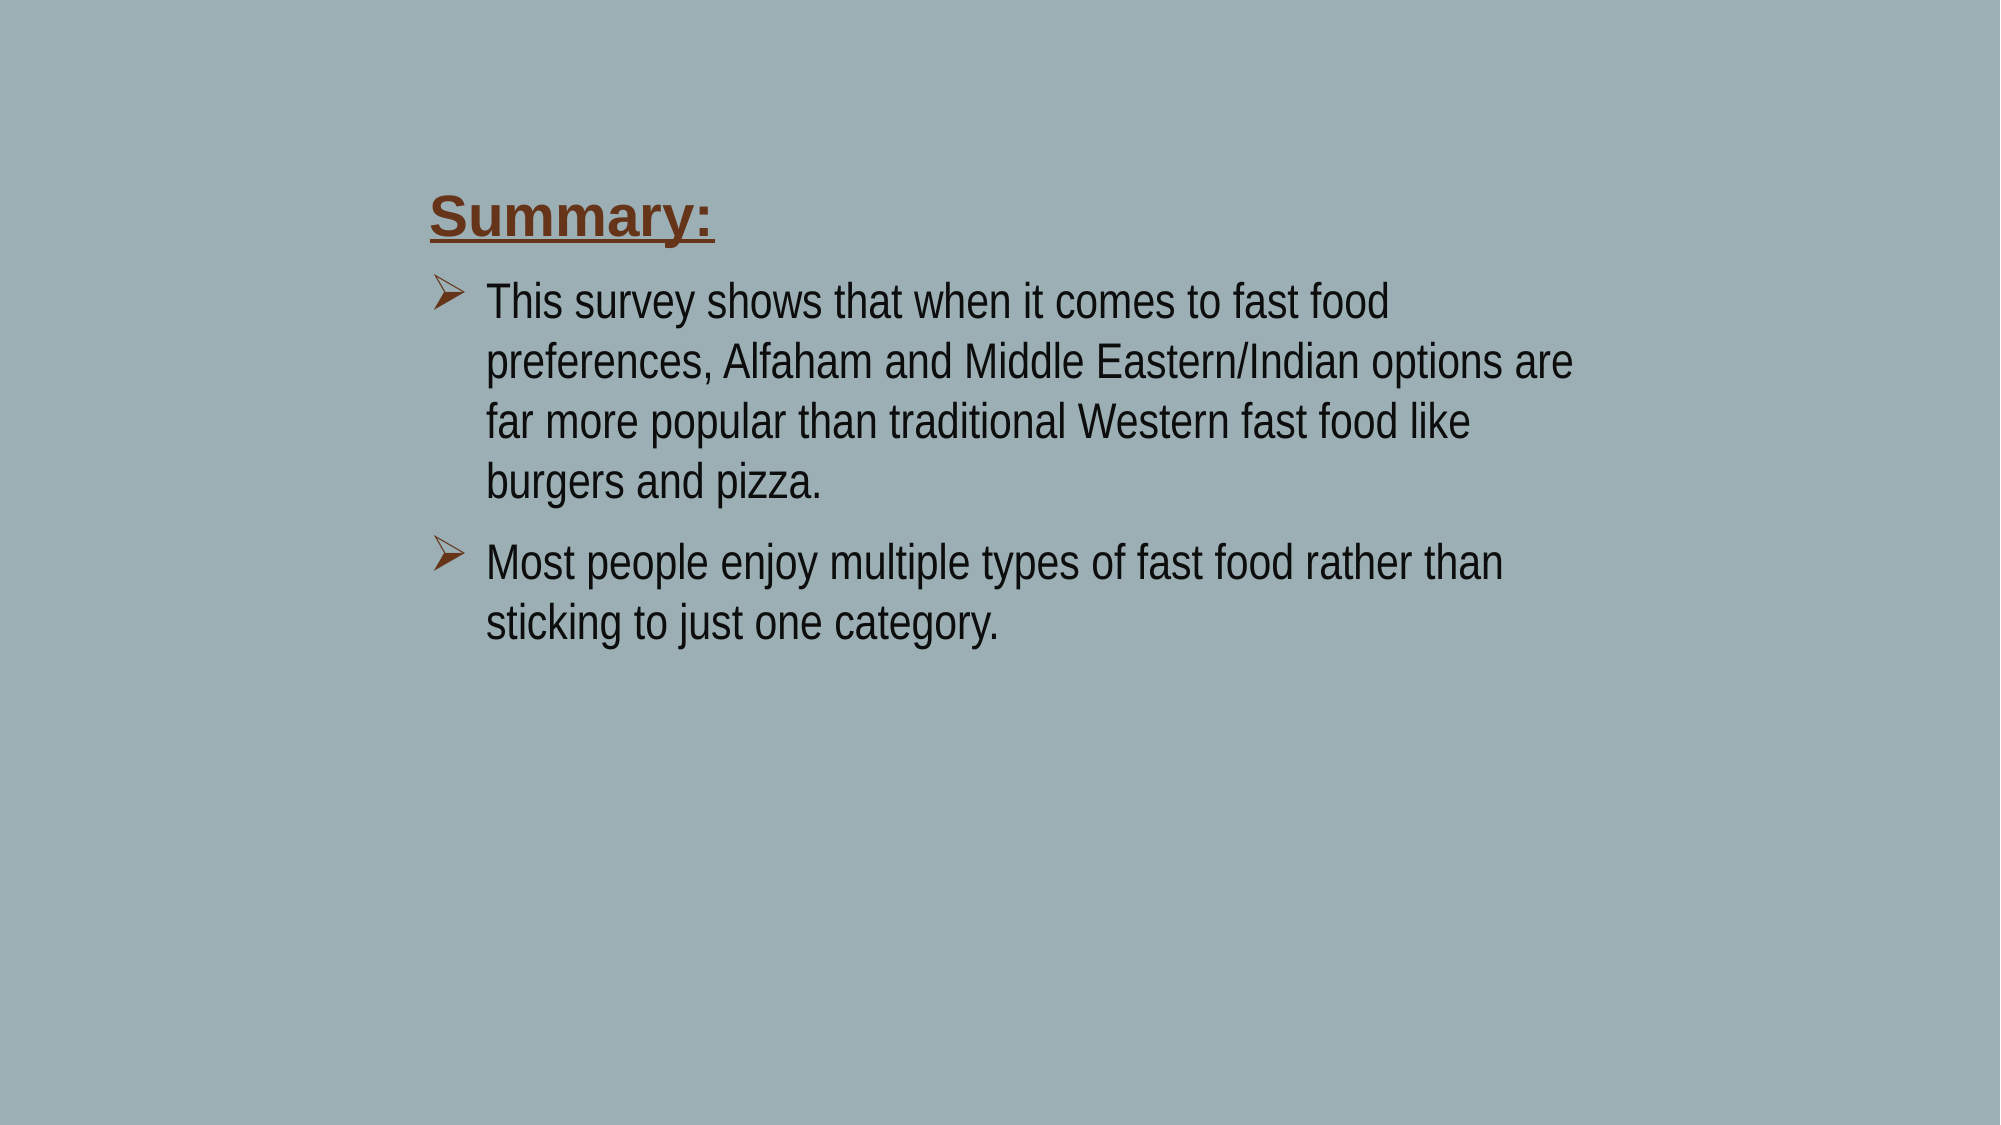

Summary:
This survey shows that when it comes to fast food preferences, Alfaham and Middle Eastern/Indian options are far more popular than traditional Western fast food like burgers and pizza.
Most people enjoy multiple types of fast food rather than sticking to just one category.